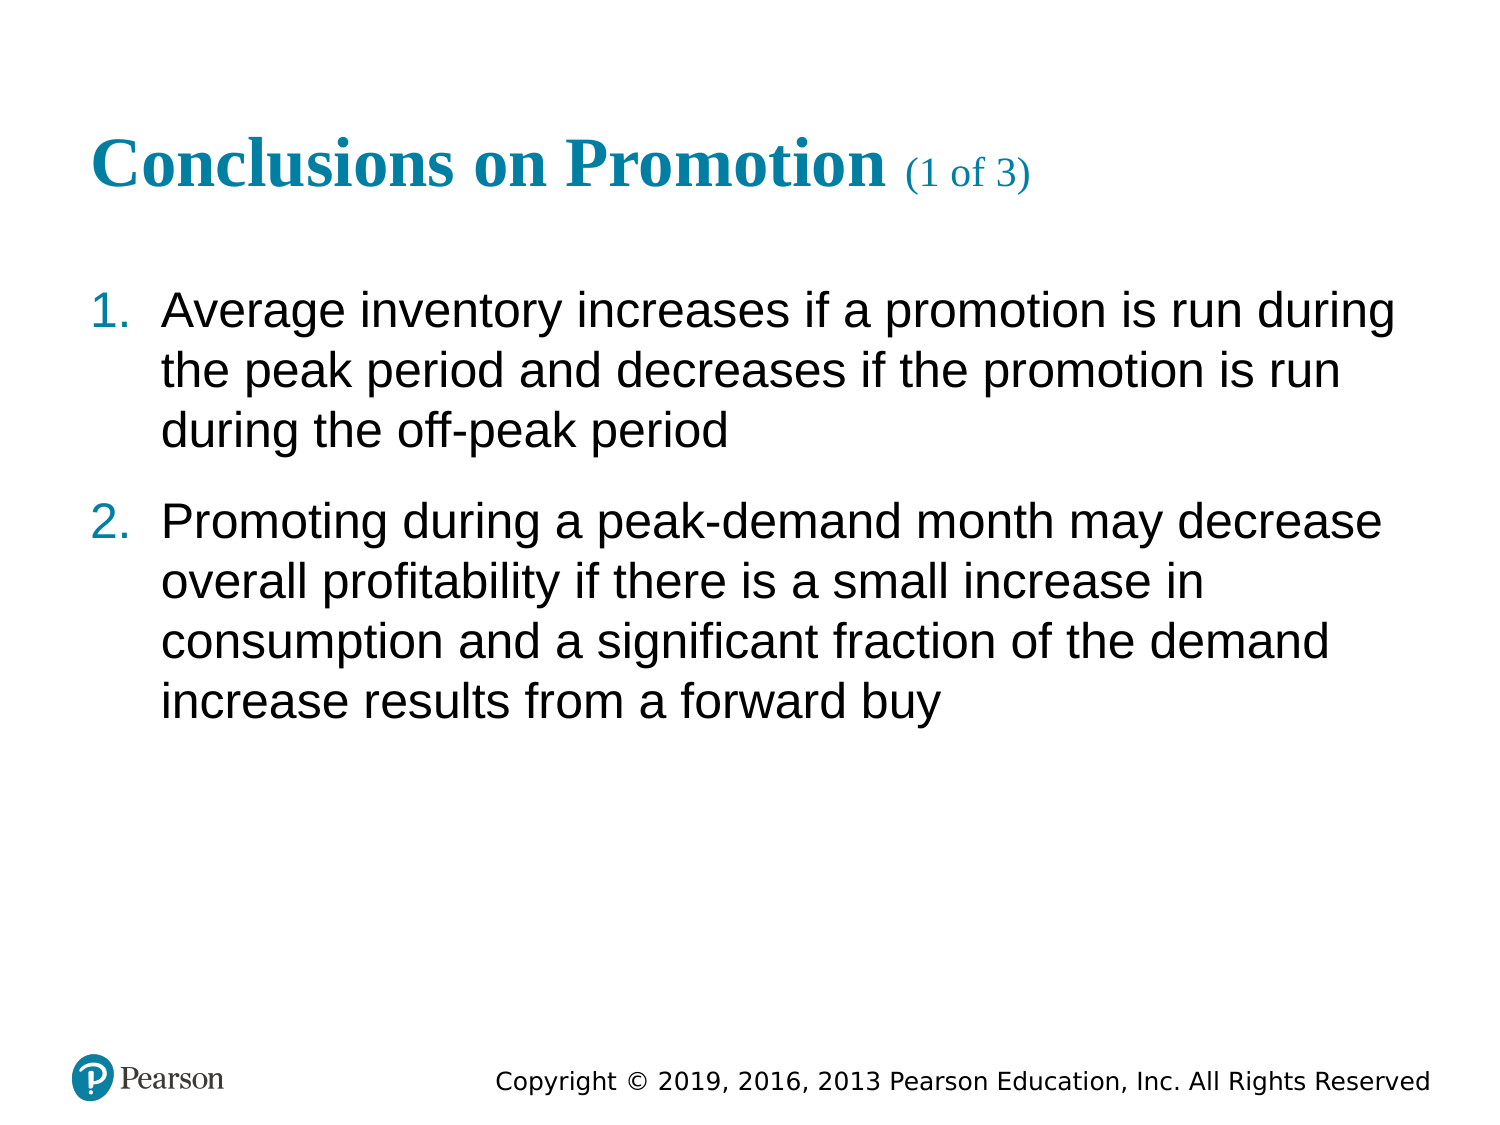

# Conclusions on Promotion (1 of 3)
Average inventory increases if a promotion is run during the peak period and decreases if the promotion is run during the off-peak period
Promoting during a peak-demand month may decrease overall profitability if there is a small increase in consumption and a significant fraction of the demand increase results from a forward buy